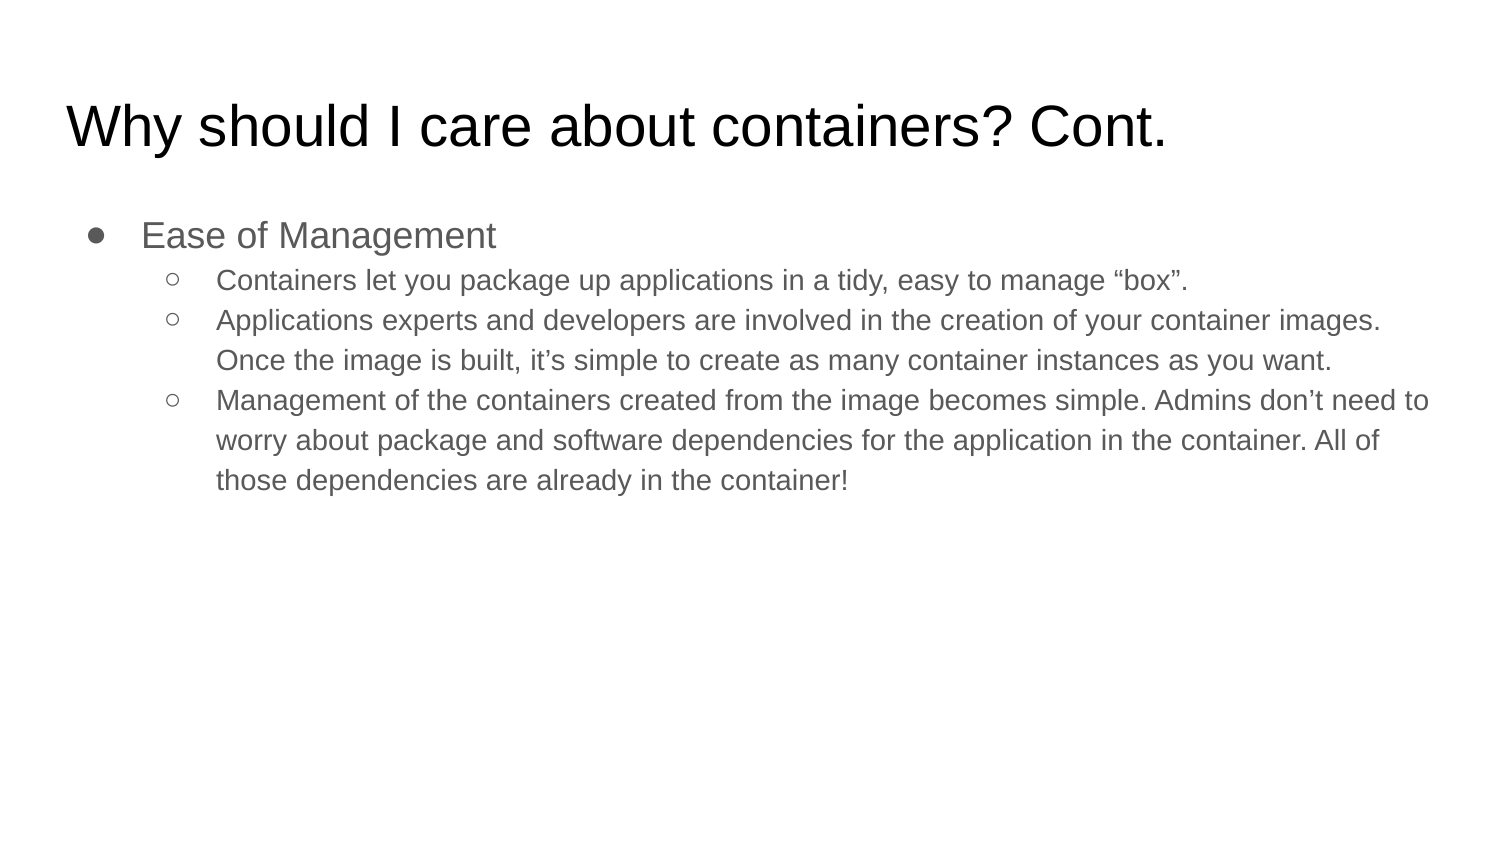

# Why should I care about containers? Cont.
Ease of Management
Containers let you package up applications in a tidy, easy to manage “box”.
Applications experts and developers are involved in the creation of your container images. Once the image is built, it’s simple to create as many container instances as you want.
Management of the containers created from the image becomes simple. Admins don’t need to worry about package and software dependencies for the application in the container. All of those dependencies are already in the container!